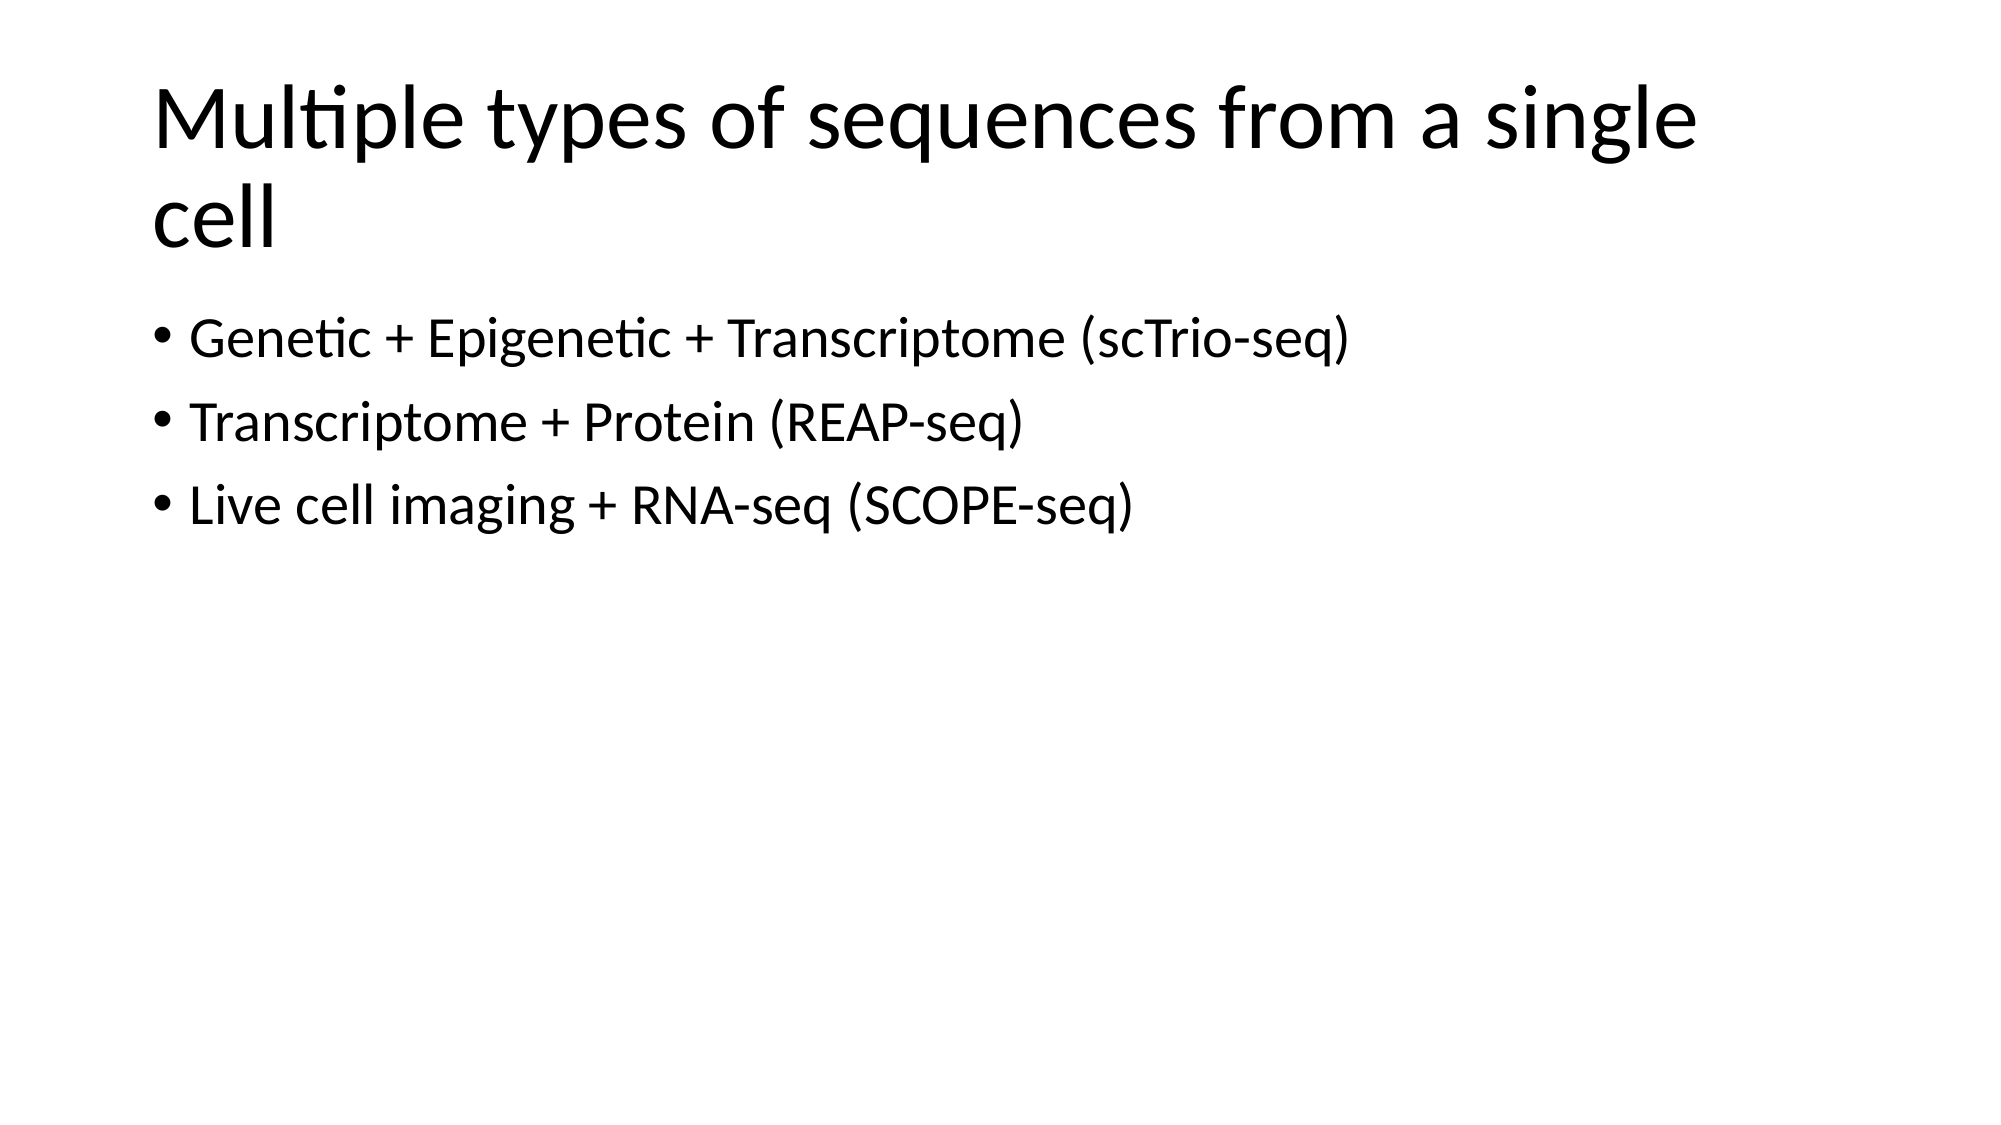

# Multiple types of sequences from a single cell
Genetic + Epigenetic + Transcriptome (scTrio-seq)
Transcriptome + Protein (REAP-seq)
Live cell imaging + RNA-seq (SCOPE-seq)